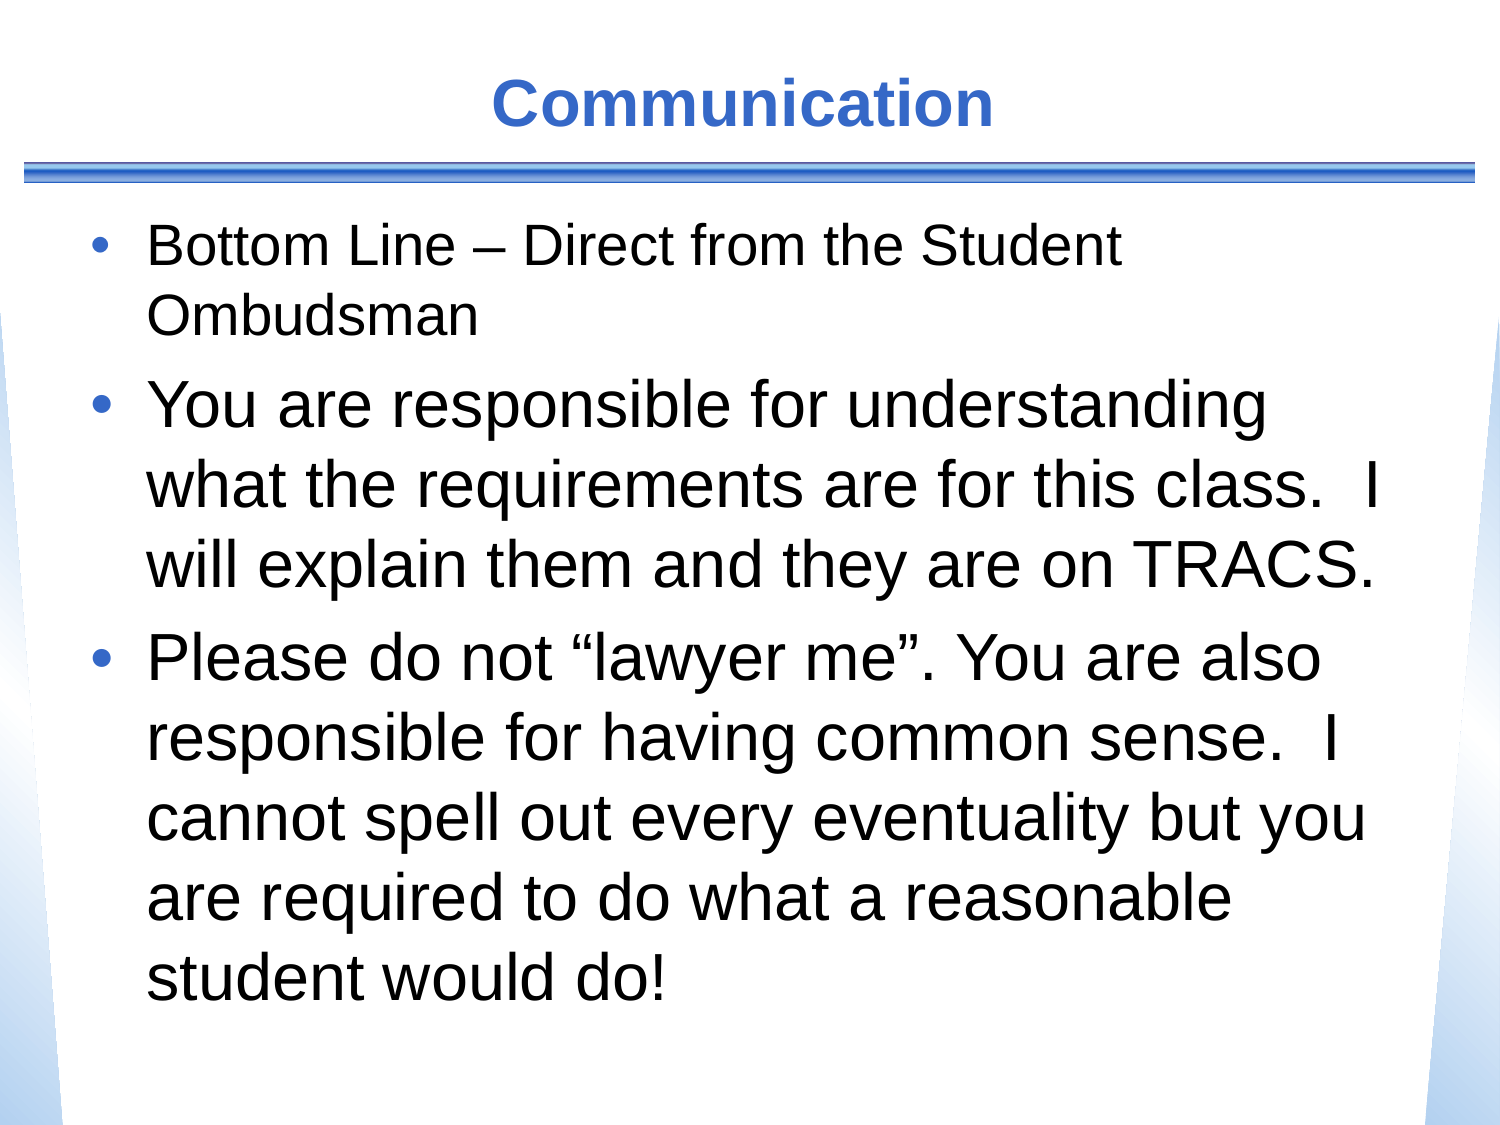

# Communication
Bottom Line – Direct from the Student Ombudsman
You are responsible for understanding what the requirements are for this class.  I will explain them and they are on TRACS.
Please do not “lawyer me”. You are also responsible for having common sense.  I cannot spell out every eventuality but you are required to do what a reasonable student would do!